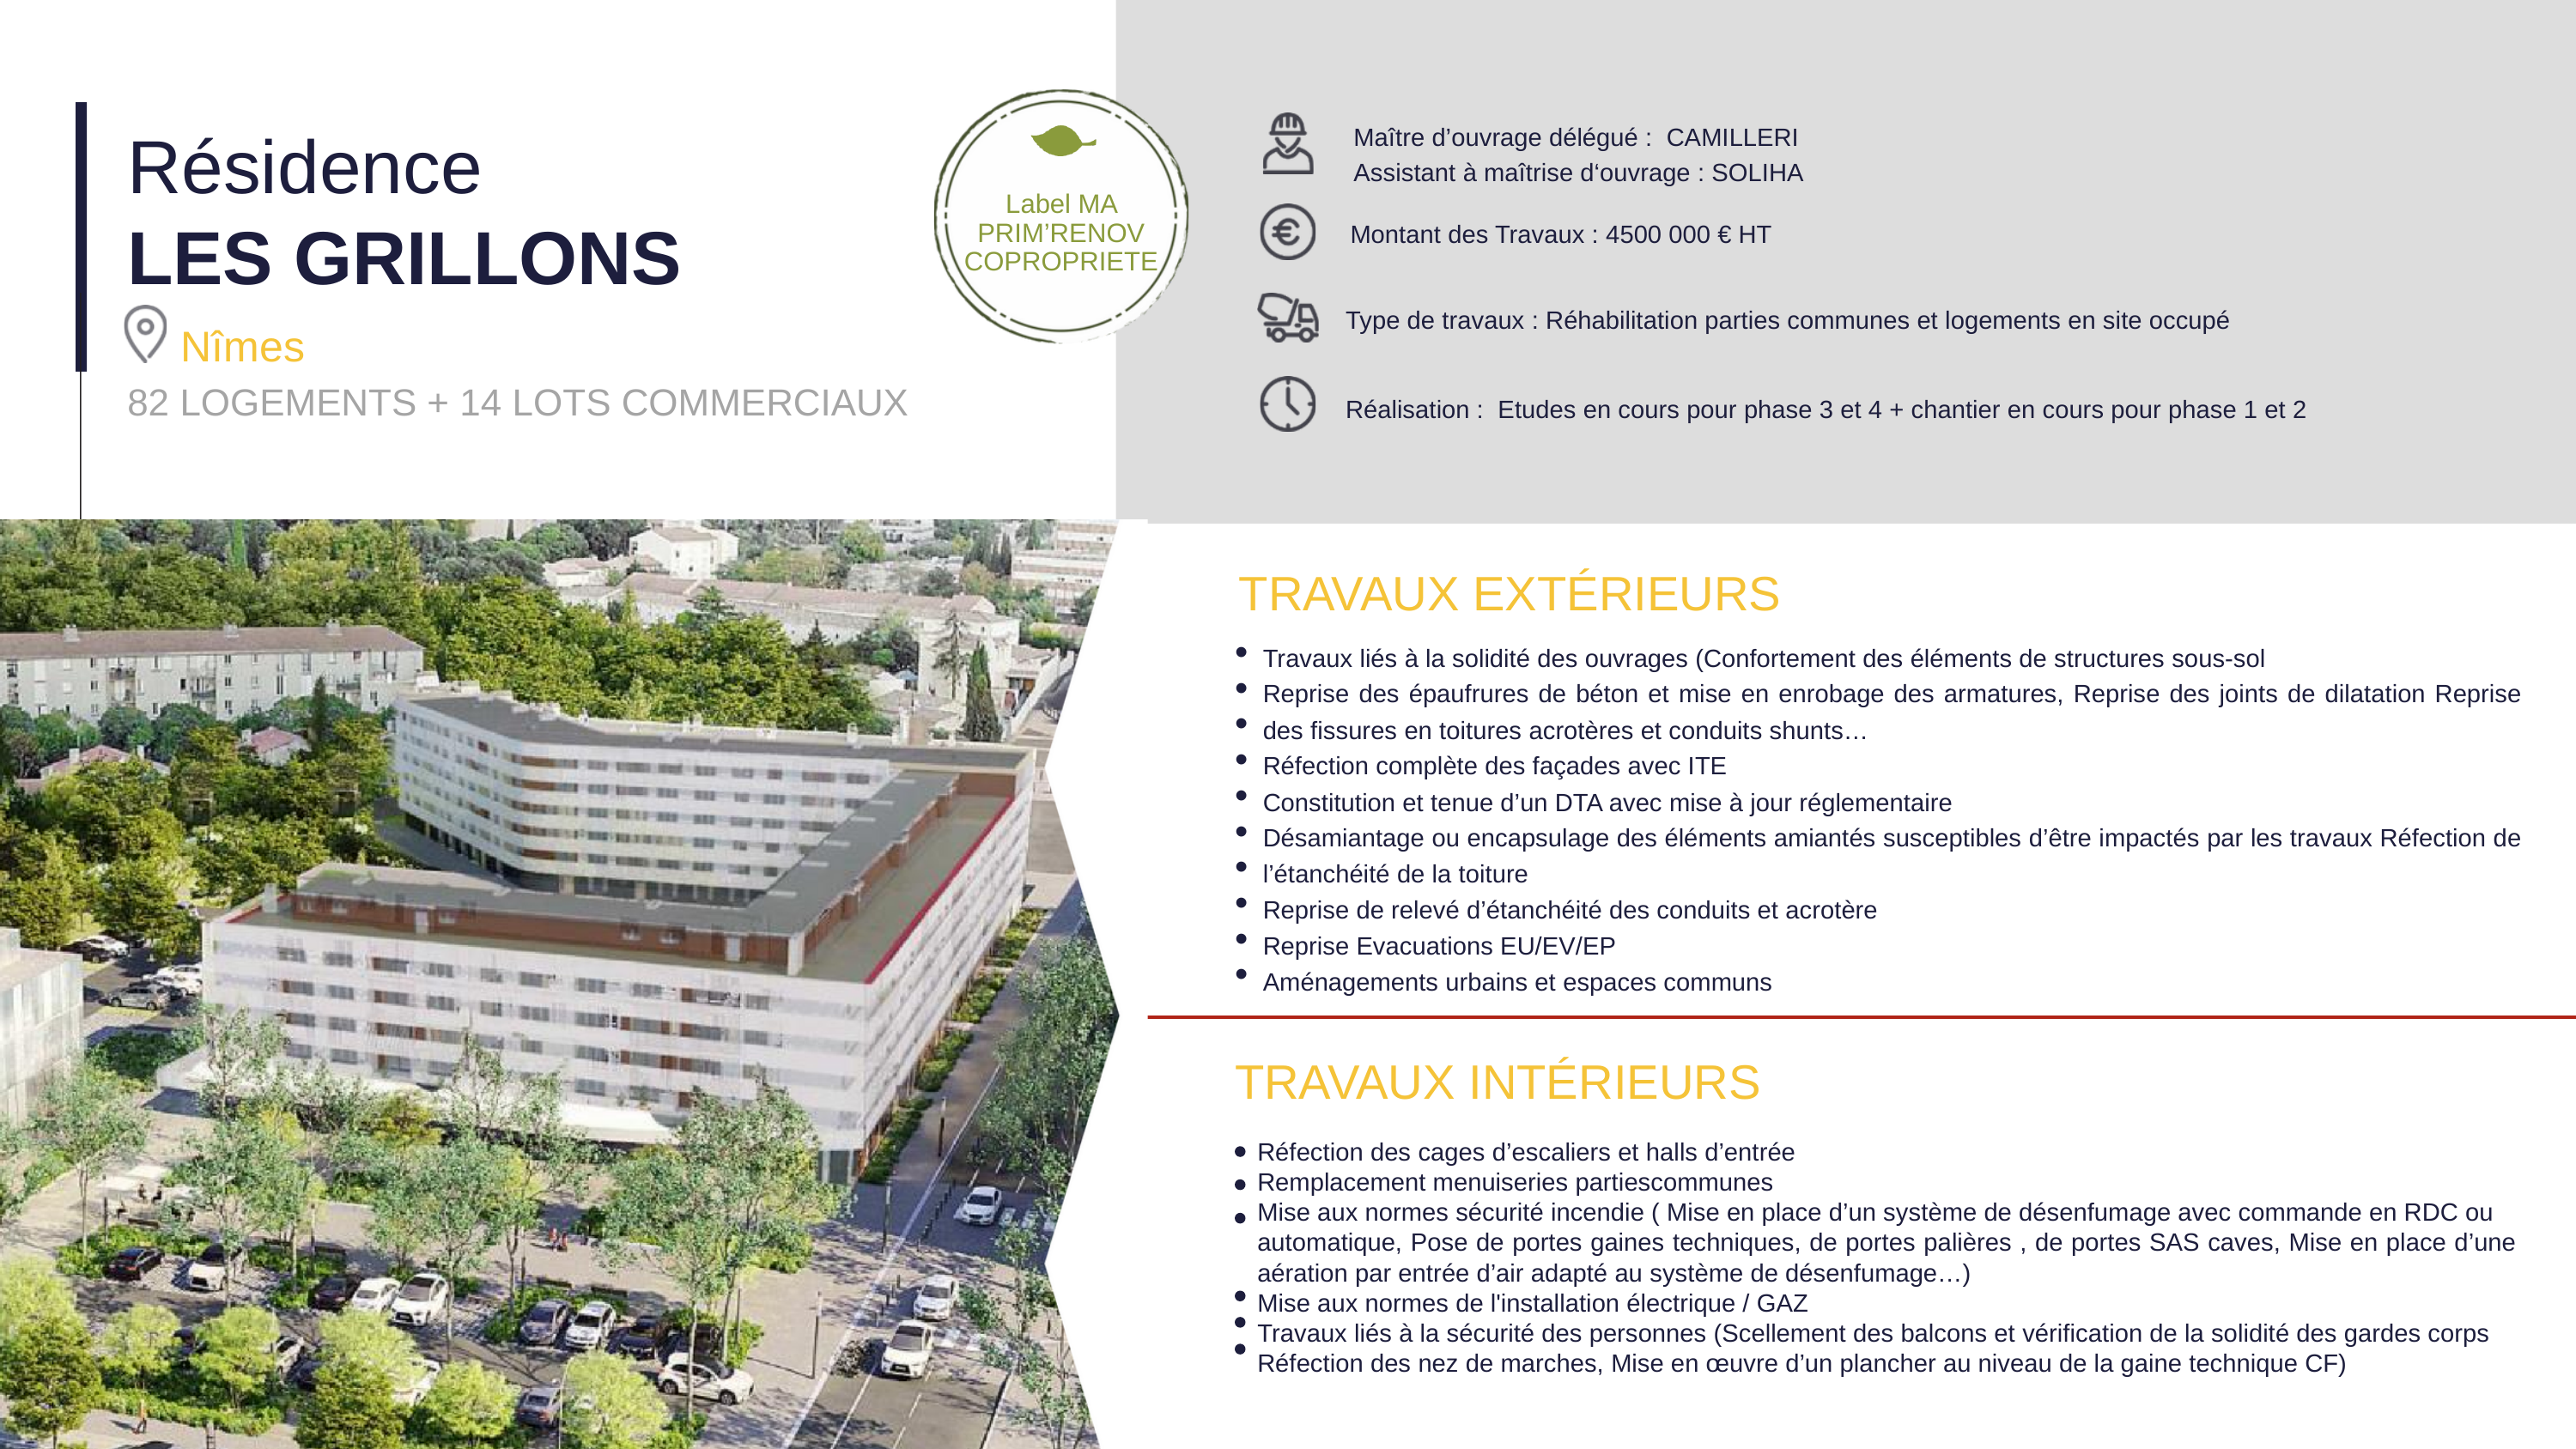

Résidence

Maître d’ouvrage délégué :  CAMILLERI
Assistant à maîtrise d‘ouvrage : SOLIHA

Label MA PRIM’RENOV COPROPRIETE
LES GRILLONS

Montant des Travaux : 4500 000 € HT

Type de travaux : Réhabilitation parties communes et logements en site occupé

Nîmes
82 LOGEMENTS + 14 LOTS COMMERCIAUX

Réalisation :  Etudes en cours pour phase 3 et 4 + chantier en cours pour phase 1 et 2

TRAVAUX EXTÉRIEURS

Travaux liés à la solidité des ouvrages (Confortement des éléments de structures sous-sol
Reprise des épaufrures de béton et mise en enrobage des armatures, Reprise des joints de dilatation Reprise des fissures en toitures acrotères et conduits shunts…
Réfection complète des façades avec ITE
Constitution et tenue d’un DTA avec mise à jour réglementaire
Désamiantage ou encapsulage des éléments amiantés susceptibles d’être impactés par les travaux Réfection de l’étanchéité de la toiture
Reprise de relevé d’étanchéité des conduits et acrotère
Reprise Evacuations EU/EV/EP
Aménagements urbains et espaces communs
• • • • • • • • • •

TRAVAUX INTÉRIEURS
Réfection des cages d’escaliers et halls d’entrée
Remplacement menuiseries partiescommunes
Mise aux normes sécurité incendie ( Mise en place d’un système de désenfumage avec commande en RDC ou
automatique, Pose de portes gaines techniques, de portes palières , de portes SAS caves, Mise en place d’une aération par entrée d’air adapté au système de désenfumage…)
Mise aux normes de l'installation électrique / GAZ
Travaux liés à la sécurité des personnes (Scellement des balcons et vérification de la solidité des gardes corps
Réfection des nez de marches, Mise en œuvre d’un plancher au niveau de la gaine technique CF)